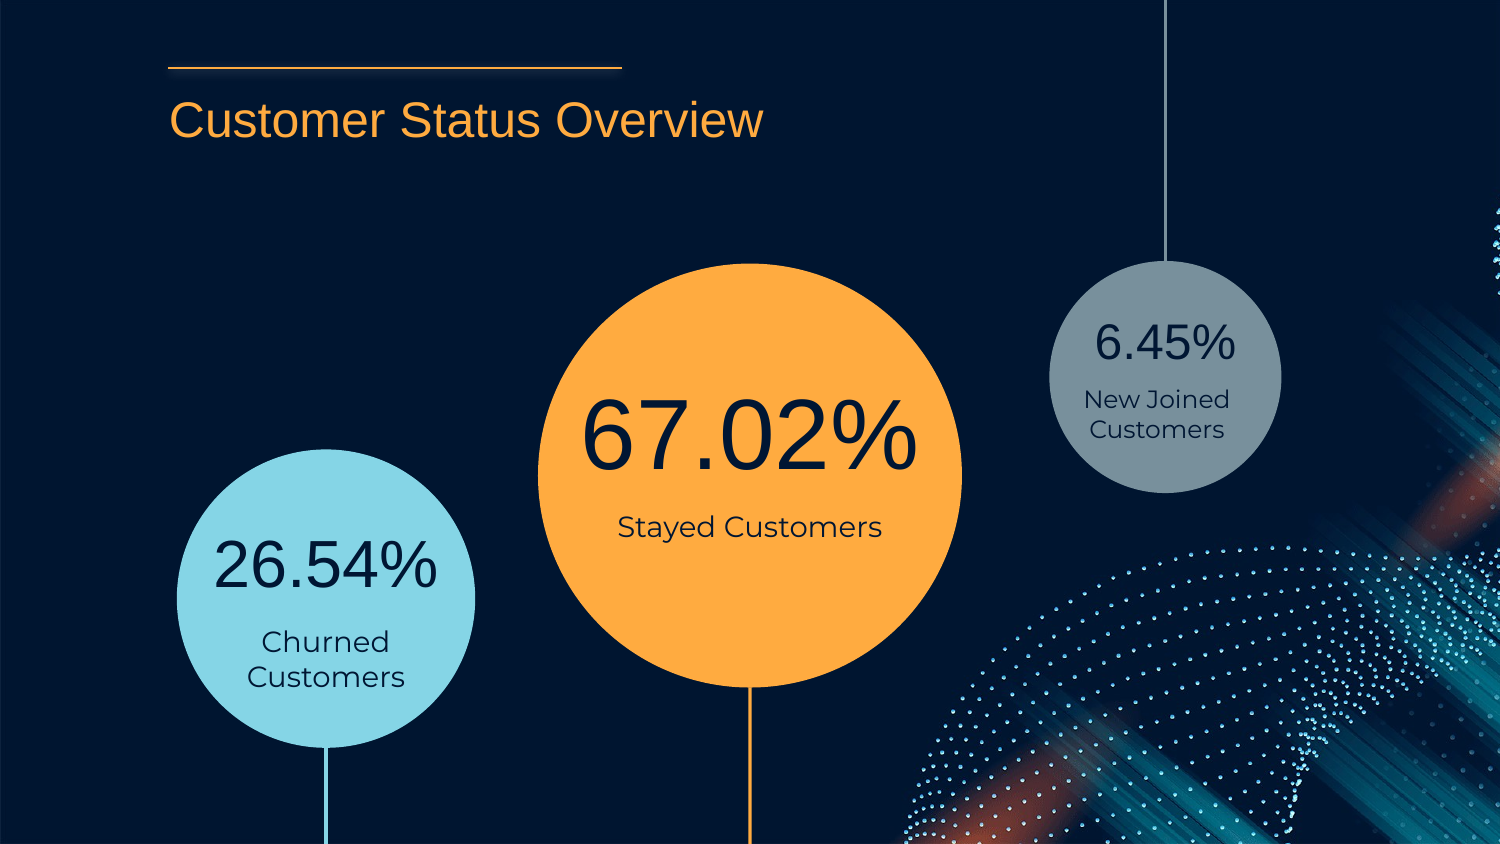

# Customer Status Overview

6.45%
67.02%
New Joined Customers

Stayed Customers
26.54%
Churned Customers